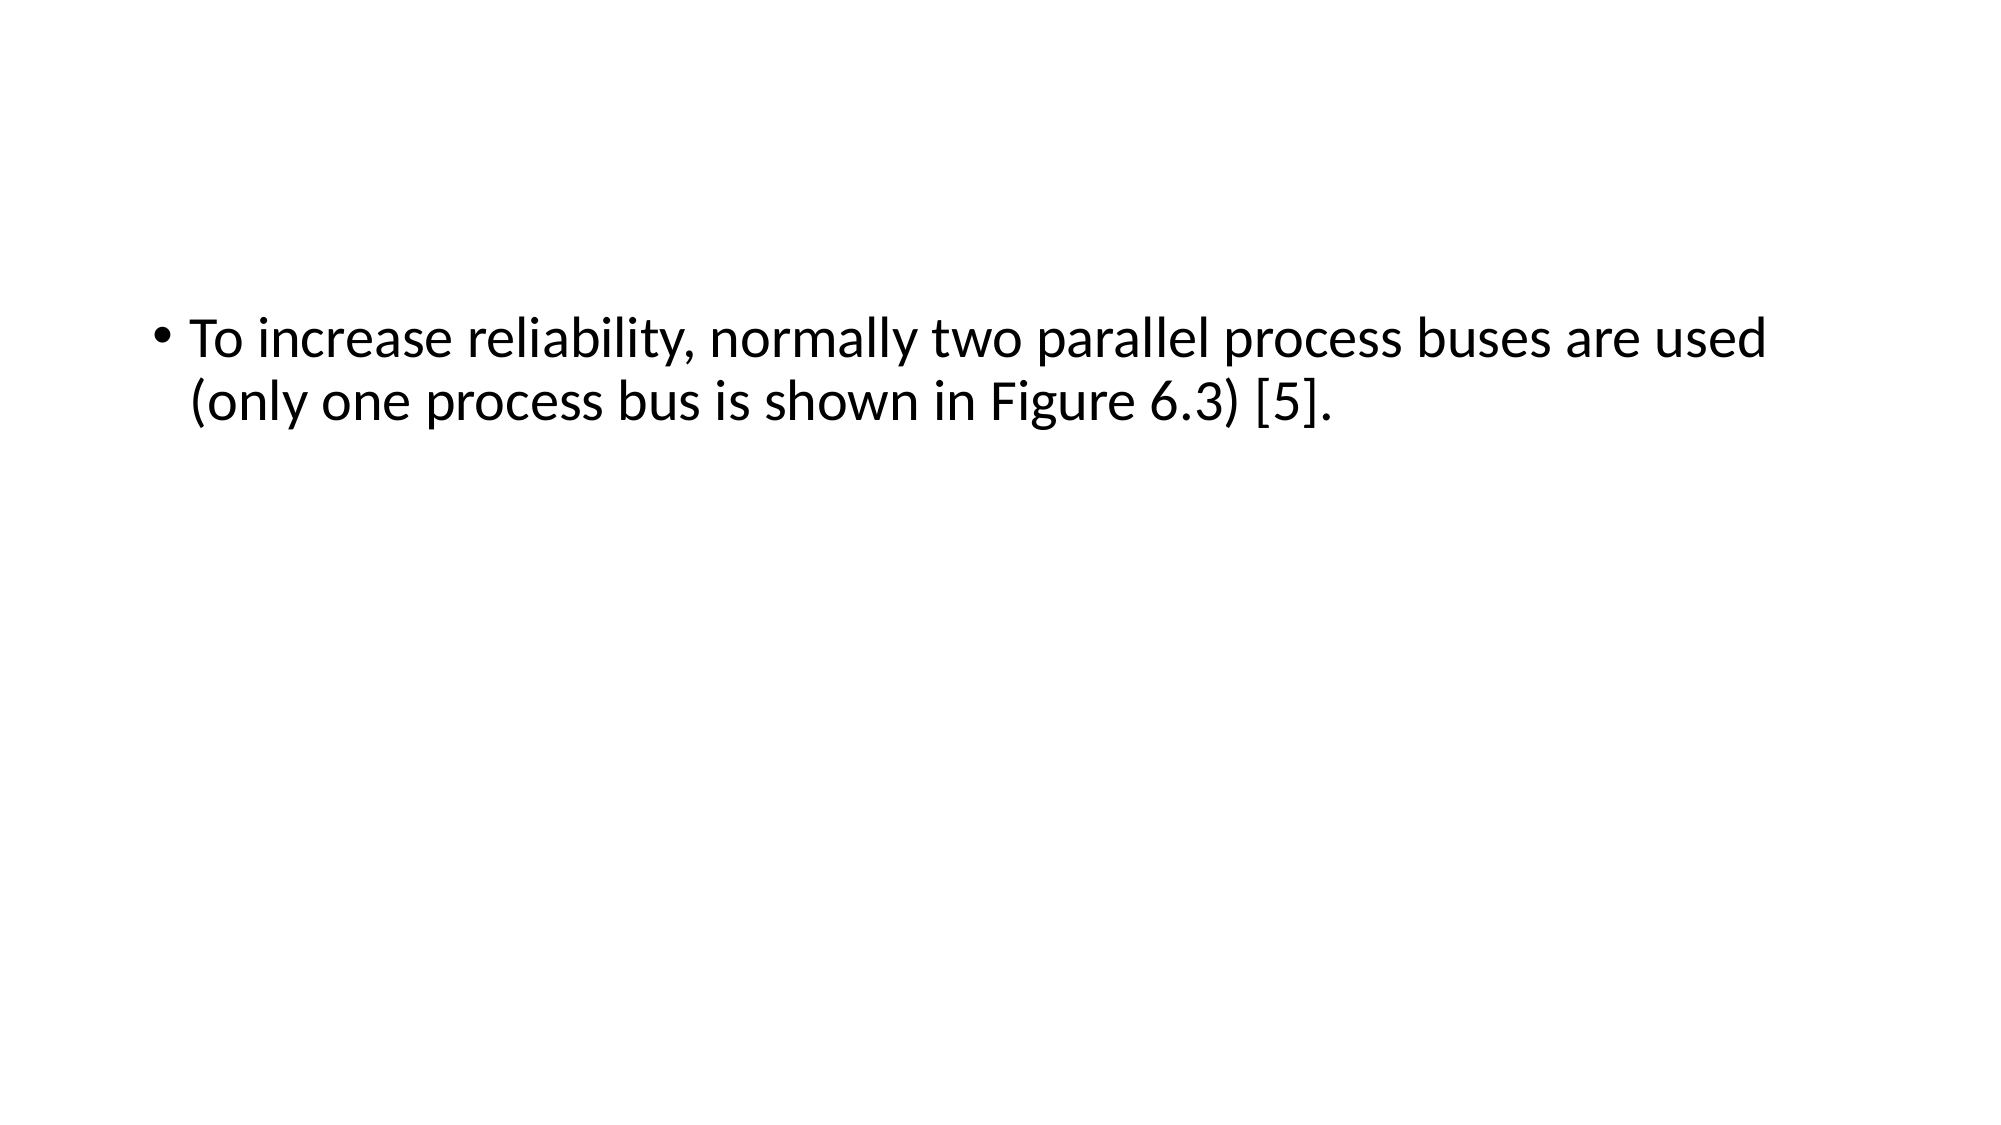

#
To increase reliability, normally two parallel process buses are used (only one process bus is shown in Figure 6.3) [5].